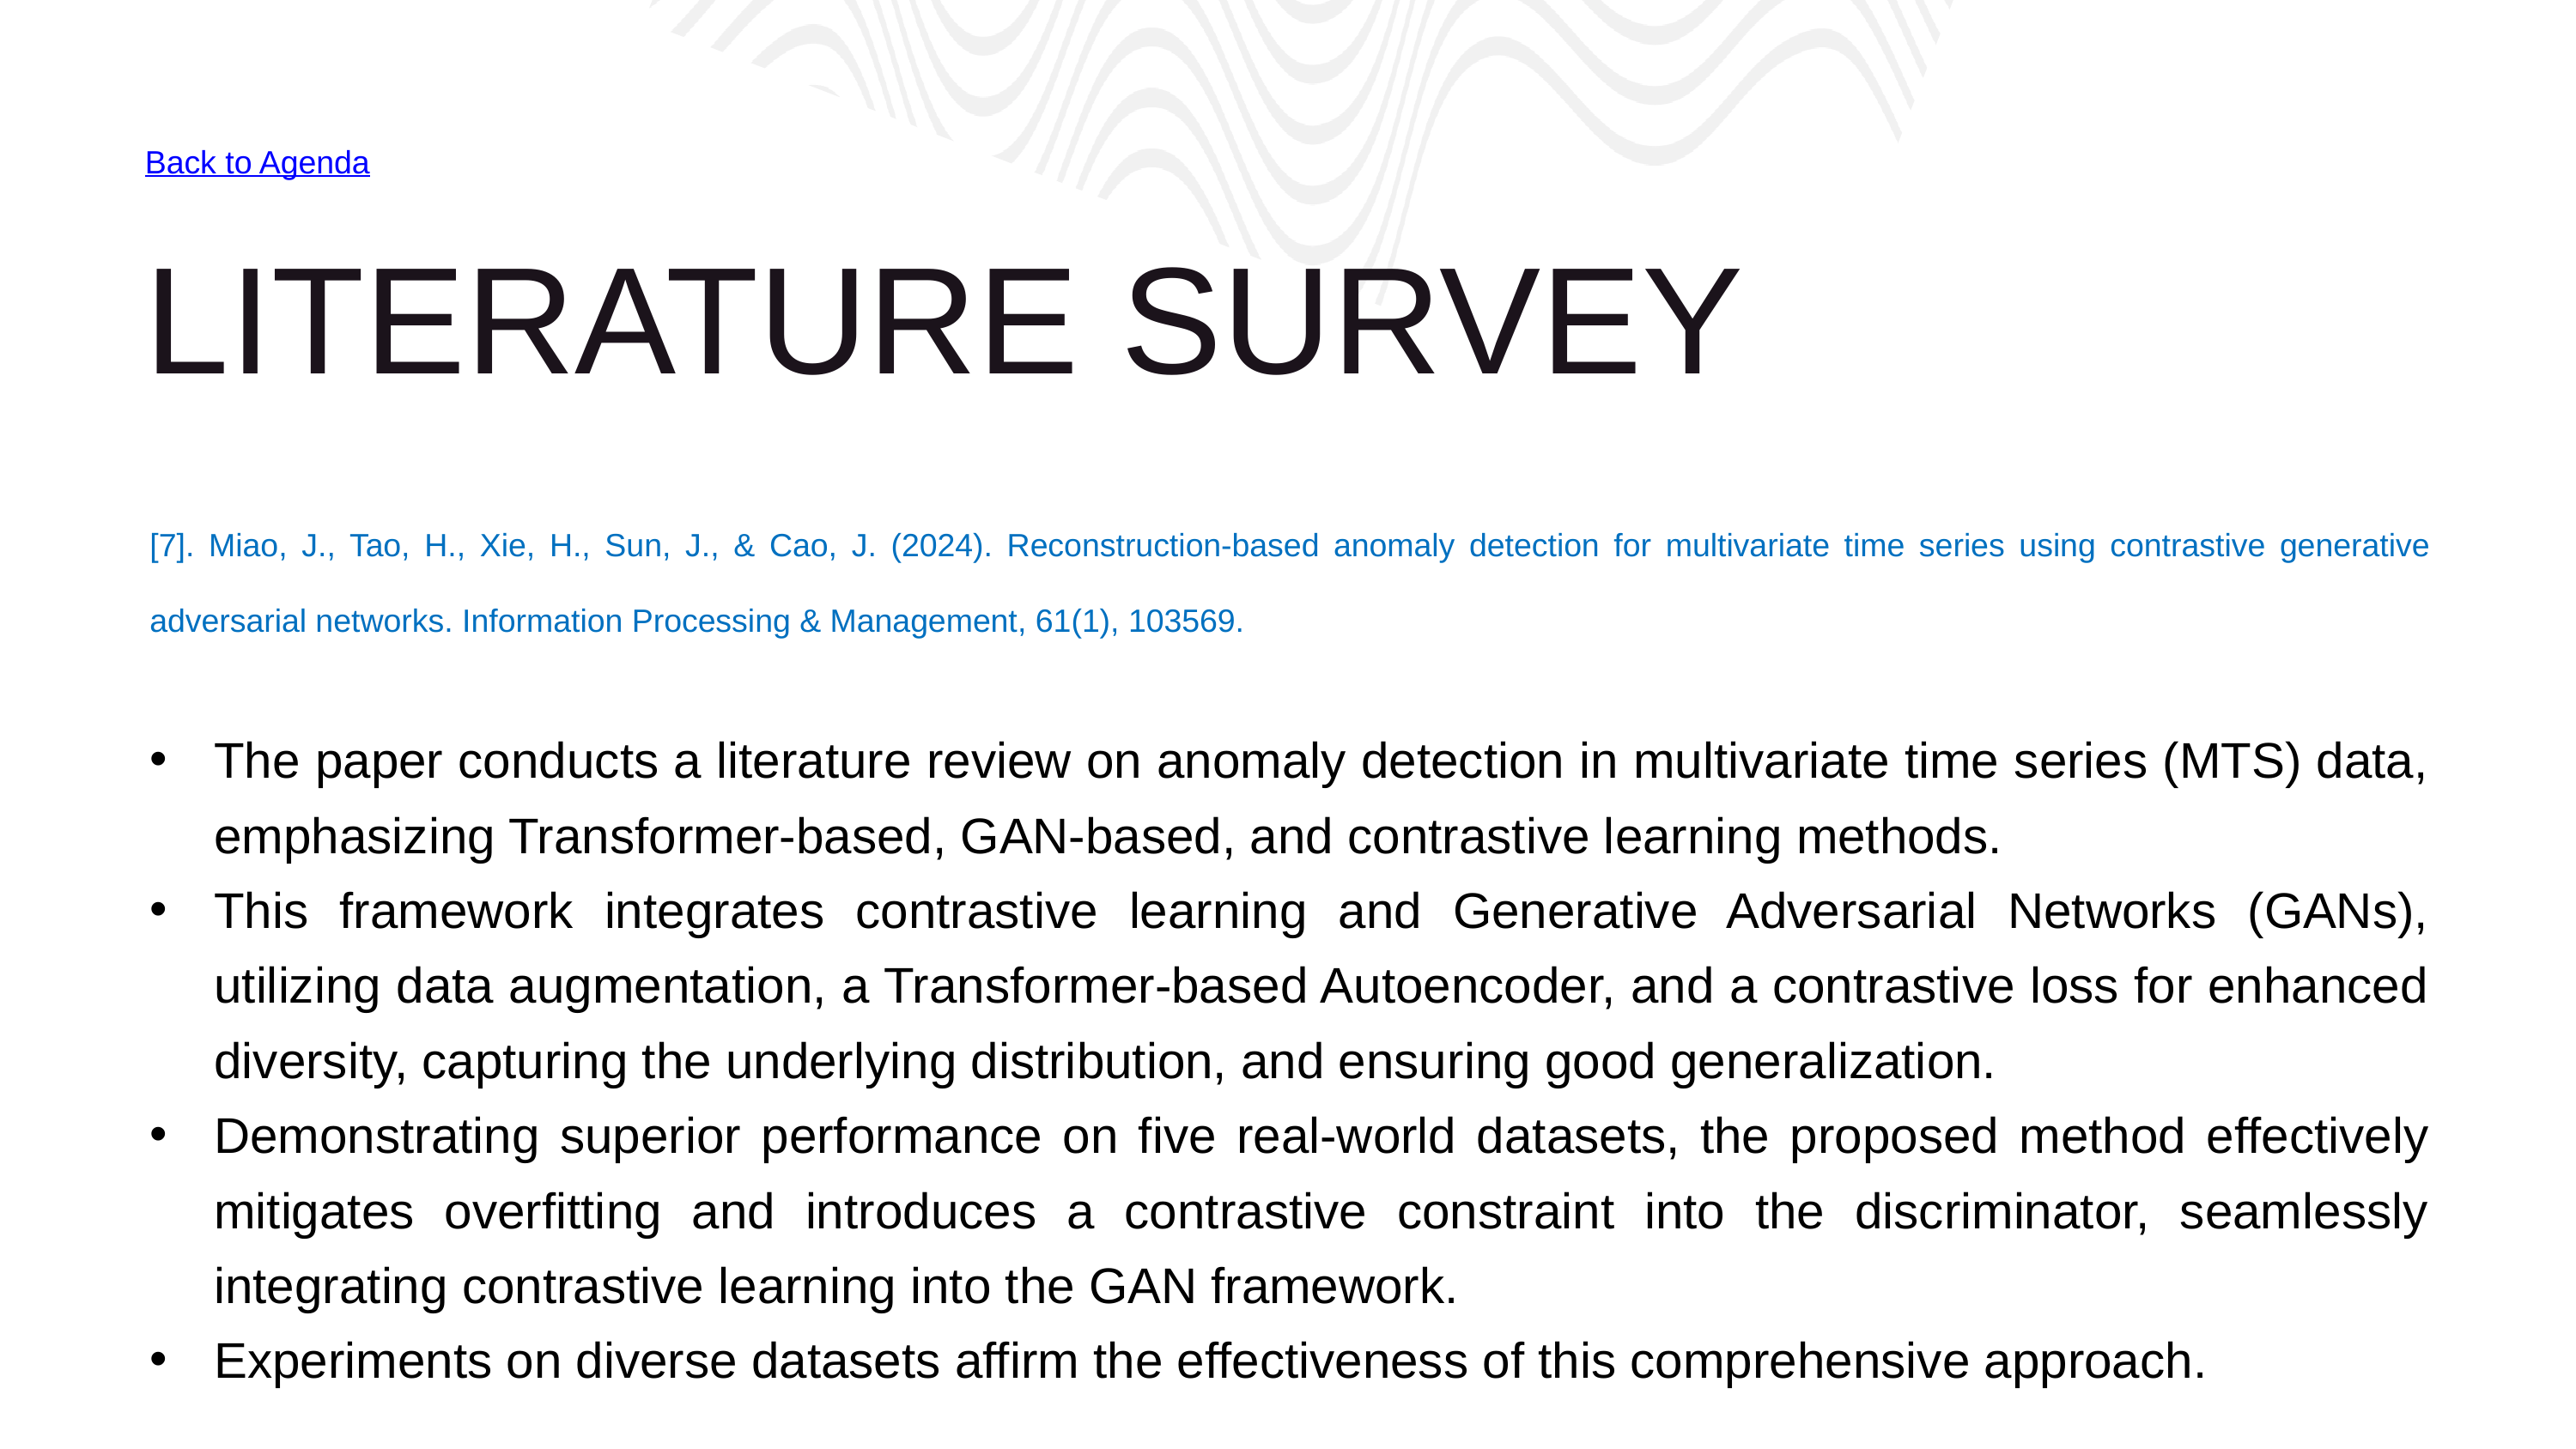

Back to Agenda
LITERATURE SURVEY
[7]. Miao, J., Tao, H., Xie, H., Sun, J., & Cao, J. (2024). Reconstruction-based anomaly detection for multivariate time series using contrastive generative adversarial networks. Information Processing & Management, 61(1), 103569.

The paper conducts a literature review on anomaly detection in multivariate time series (MTS) data, emphasizing Transformer-based, GAN-based, and contrastive learning methods.
This framework integrates contrastive learning and Generative Adversarial Networks (GANs), utilizing data augmentation, a Transformer-based Autoencoder, and a contrastive loss for enhanced diversity, capturing the underlying distribution, and ensuring good generalization.
Demonstrating superior performance on five real-world datasets, the proposed method effectively mitigates overfitting and introduces a contrastive constraint into the discriminator, seamlessly integrating contrastive learning into the GAN framework.
Experiments on diverse datasets affirm the effectiveness of this comprehensive approach.